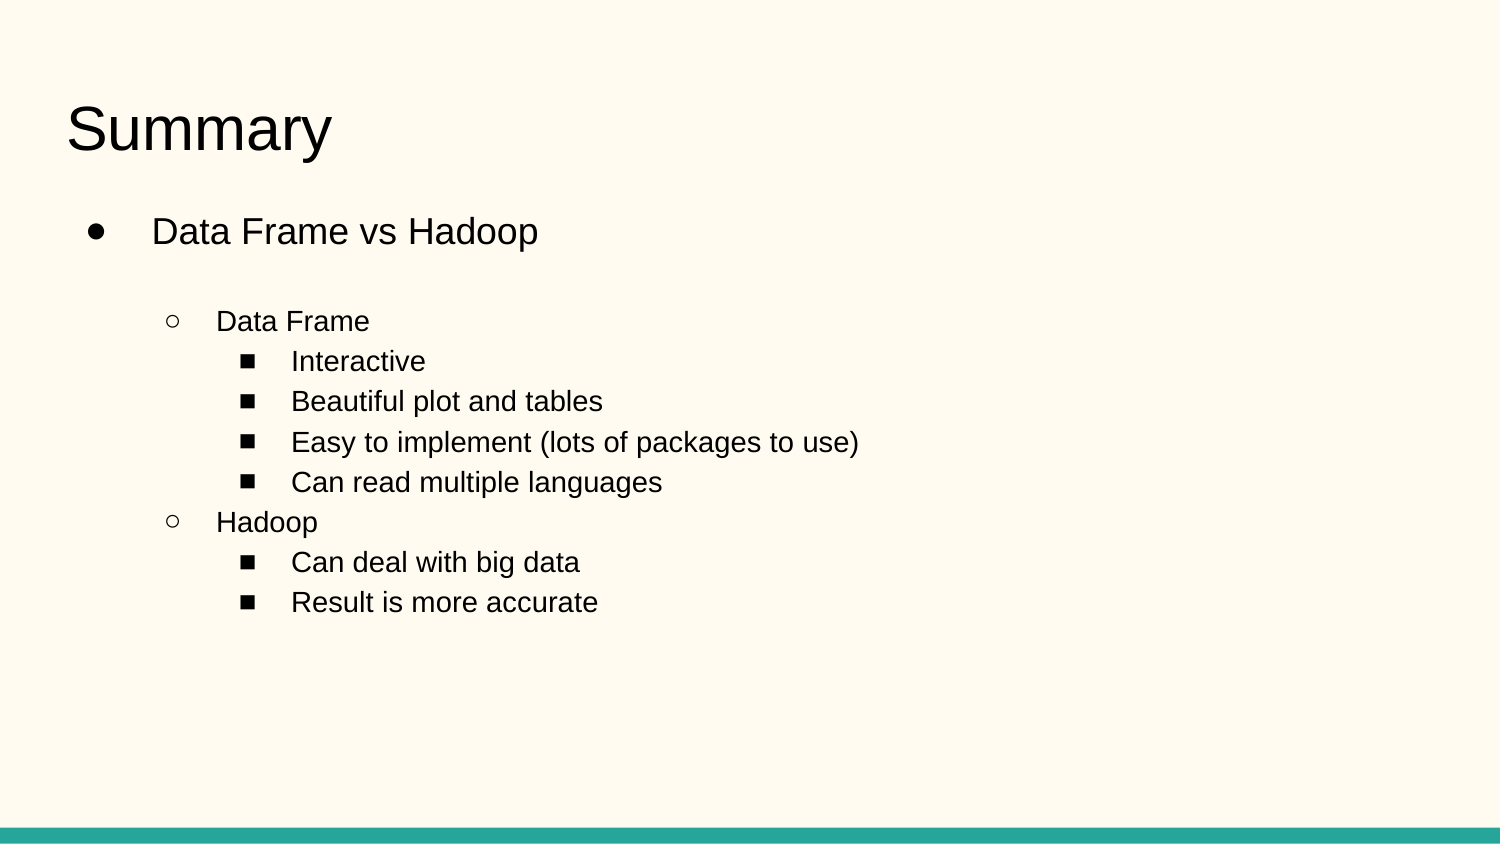

# Summary
 Data Frame vs Hadoop

Data Frame
Interactive
Beautiful plot and tables
Easy to implement (lots of packages to use)
Can read multiple languages
Hadoop
Can deal with big data
Result is more accurate